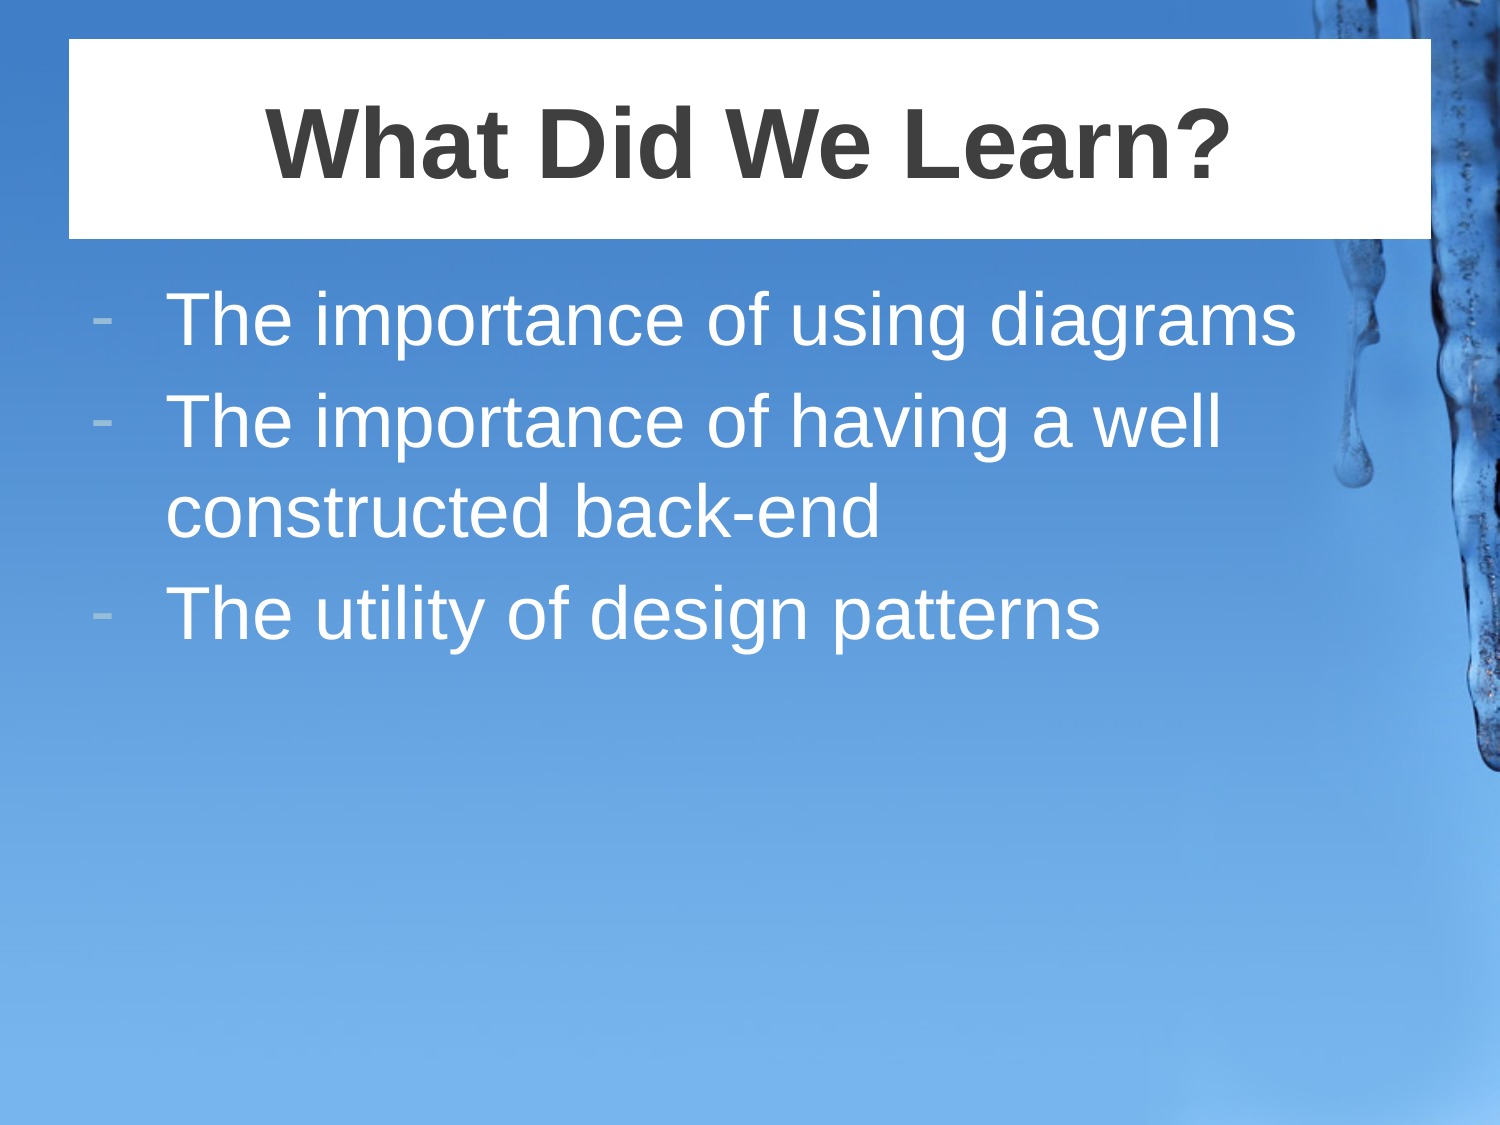

# What Did We Learn?
The importance of using diagrams
The importance of having a well constructed back-end
The utility of design patterns